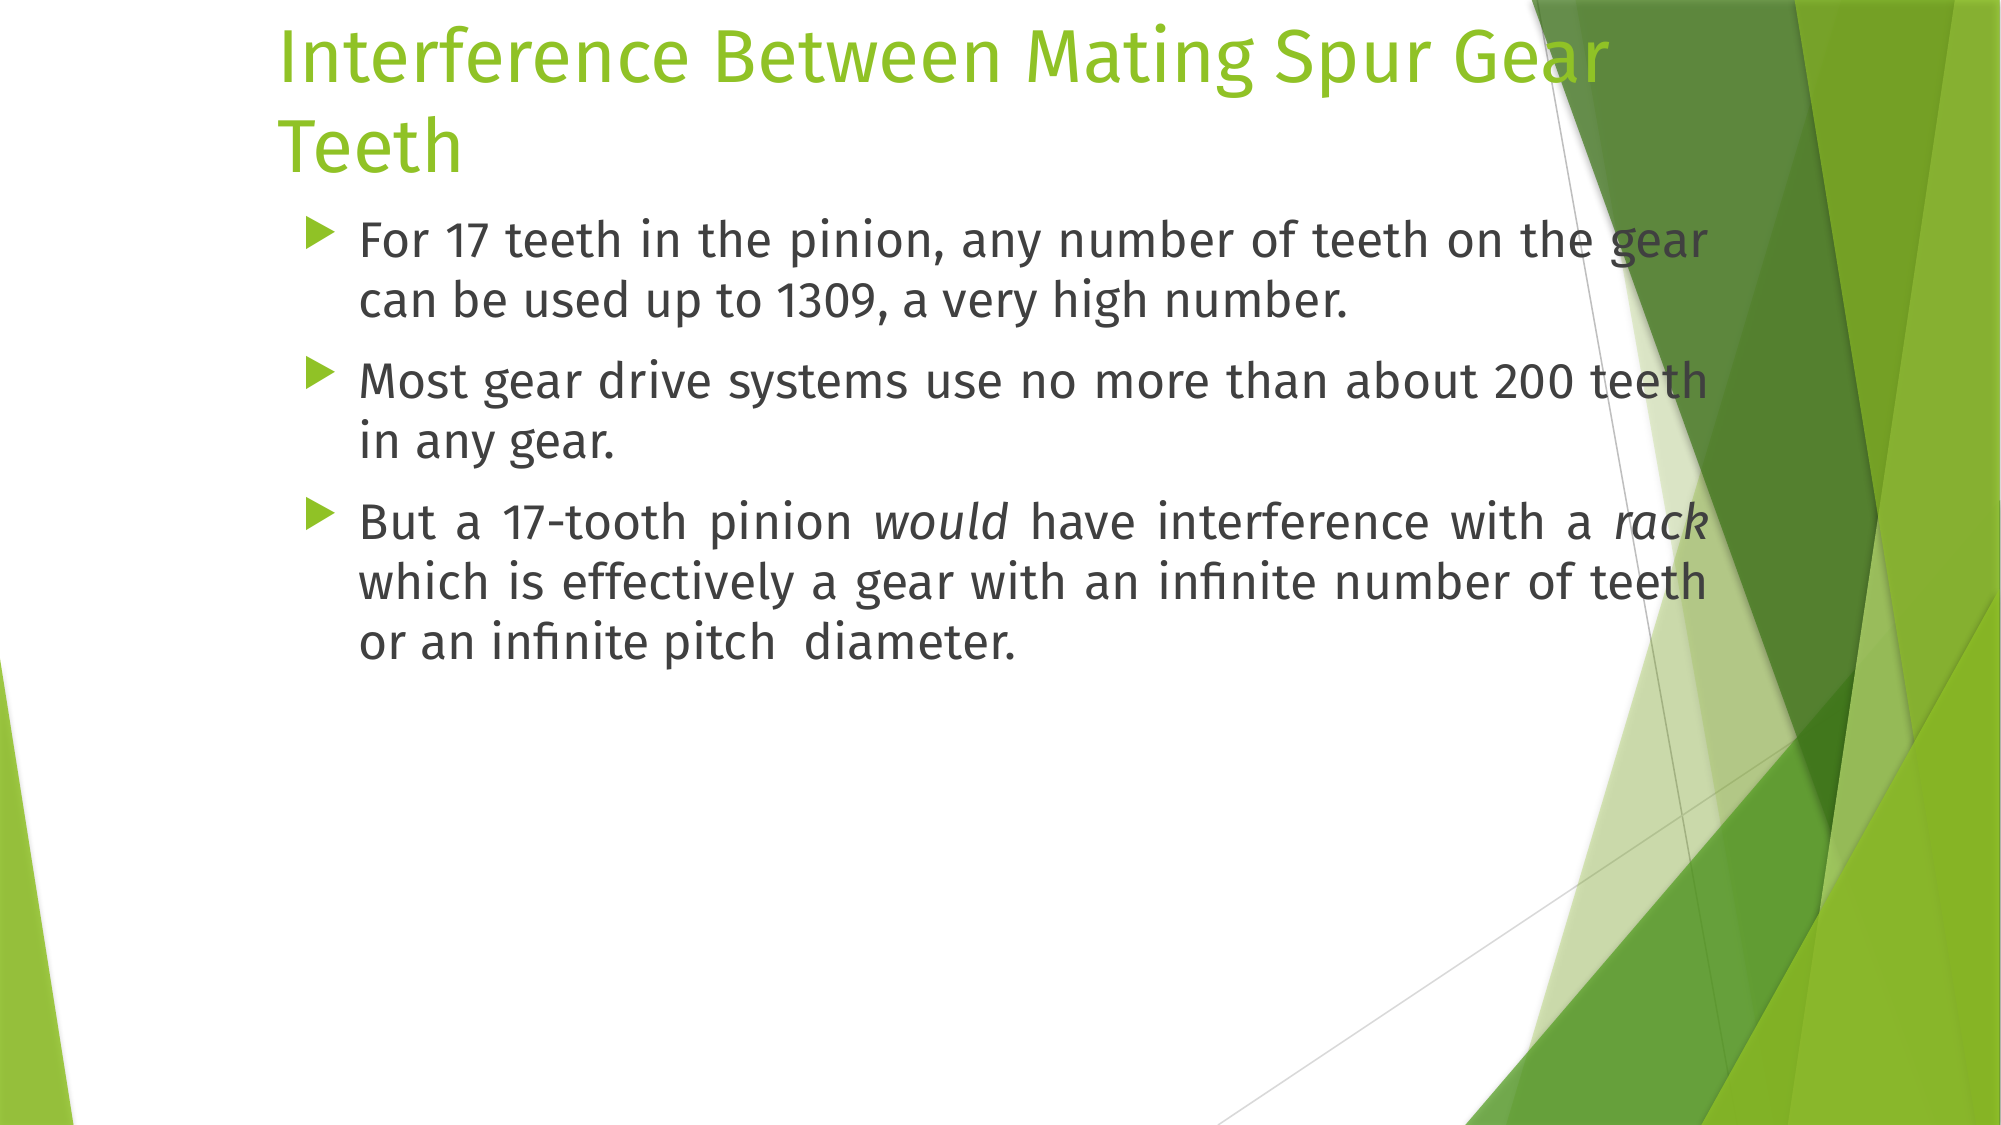

# Interference Between Mating Spur Gear Teeth
For 17 teeth in the pinion, any number of teeth on the gear can be used up to 1309, a very high number.
Most gear drive systems use no more than about 200 teeth in any gear.
But a 17-tooth pinion would have interference with a rack which is effectively a gear with an infinite number of teeth or an infinite pitch  diameter.